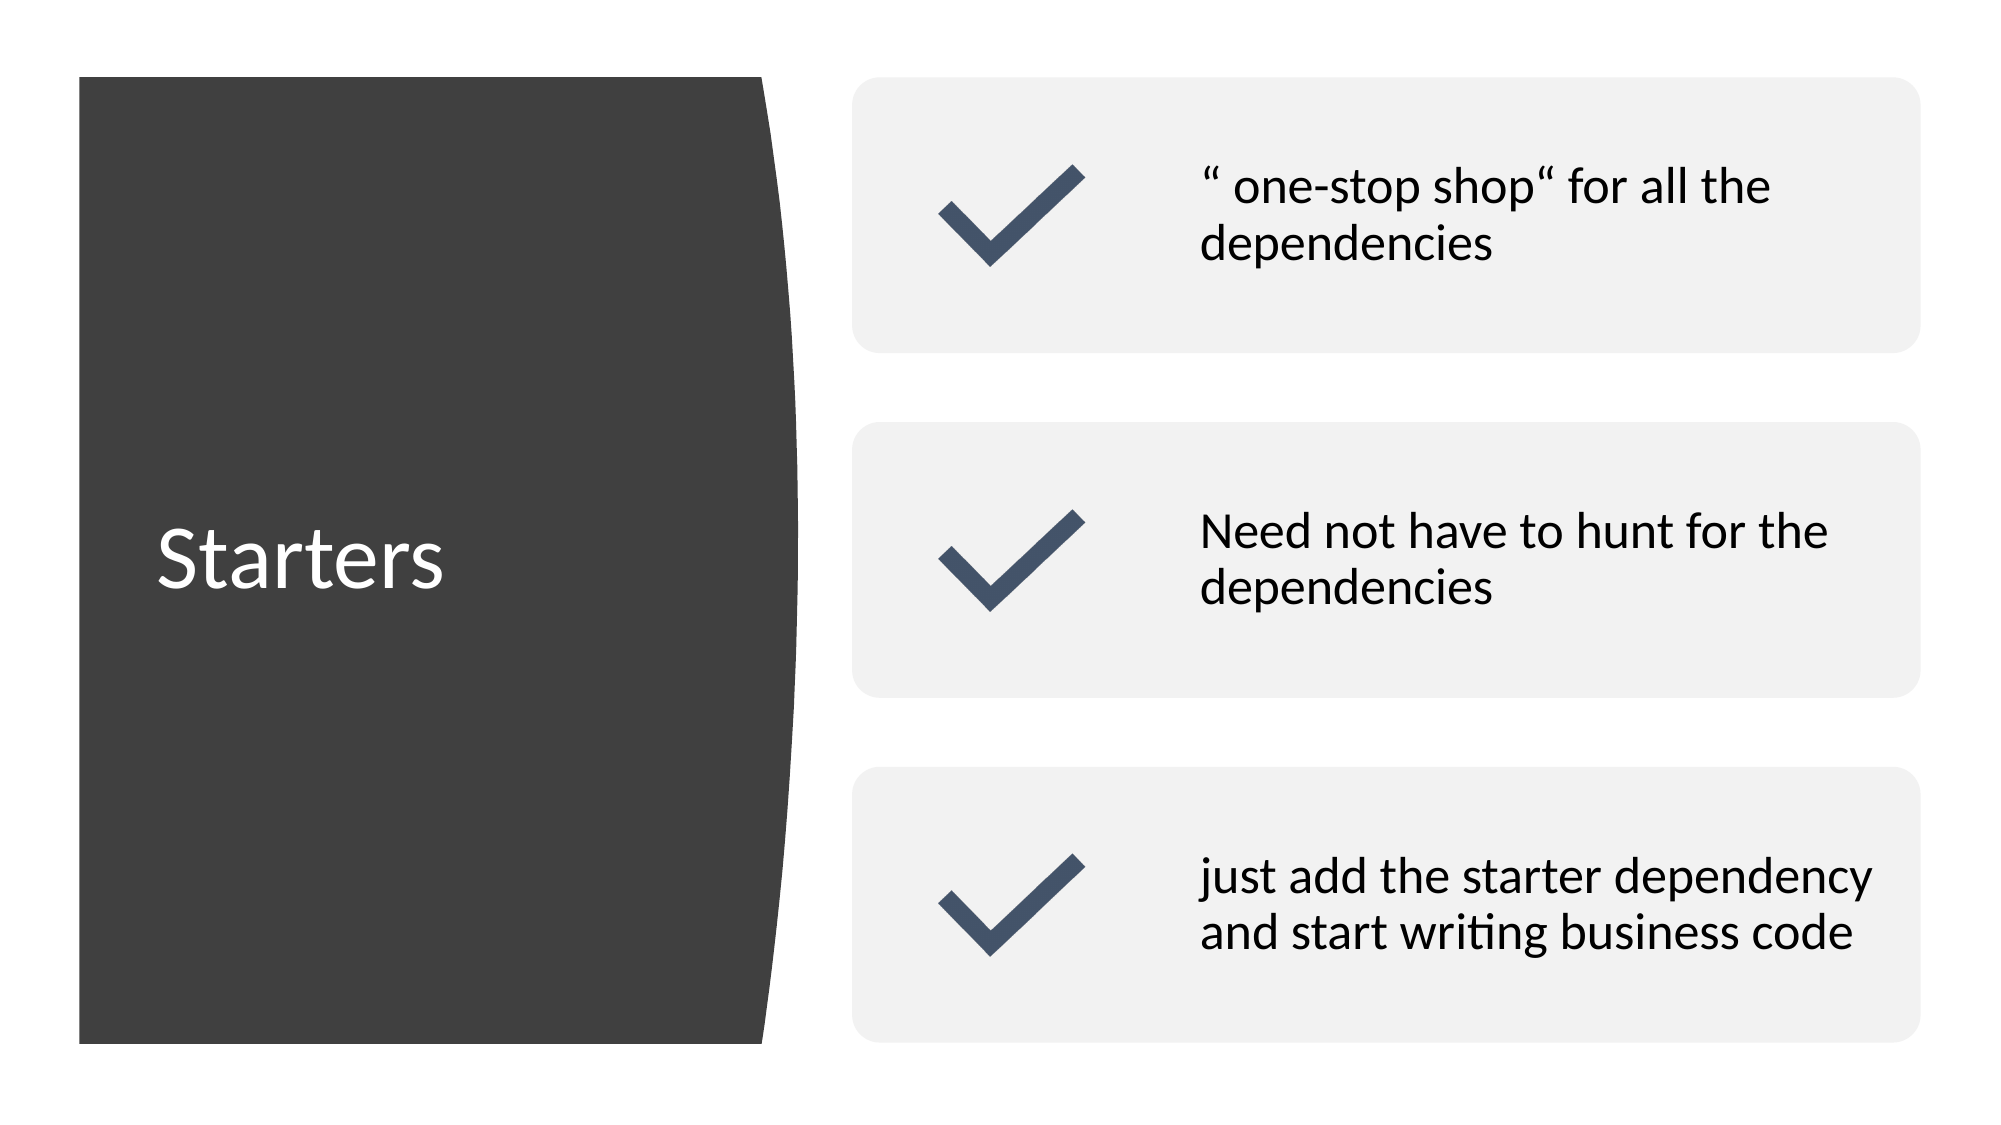

“ one-stop shop“ for all the dependencies
Need not have to hunt for the dependencies
just add the starter dependency and start writing business code

# Starters